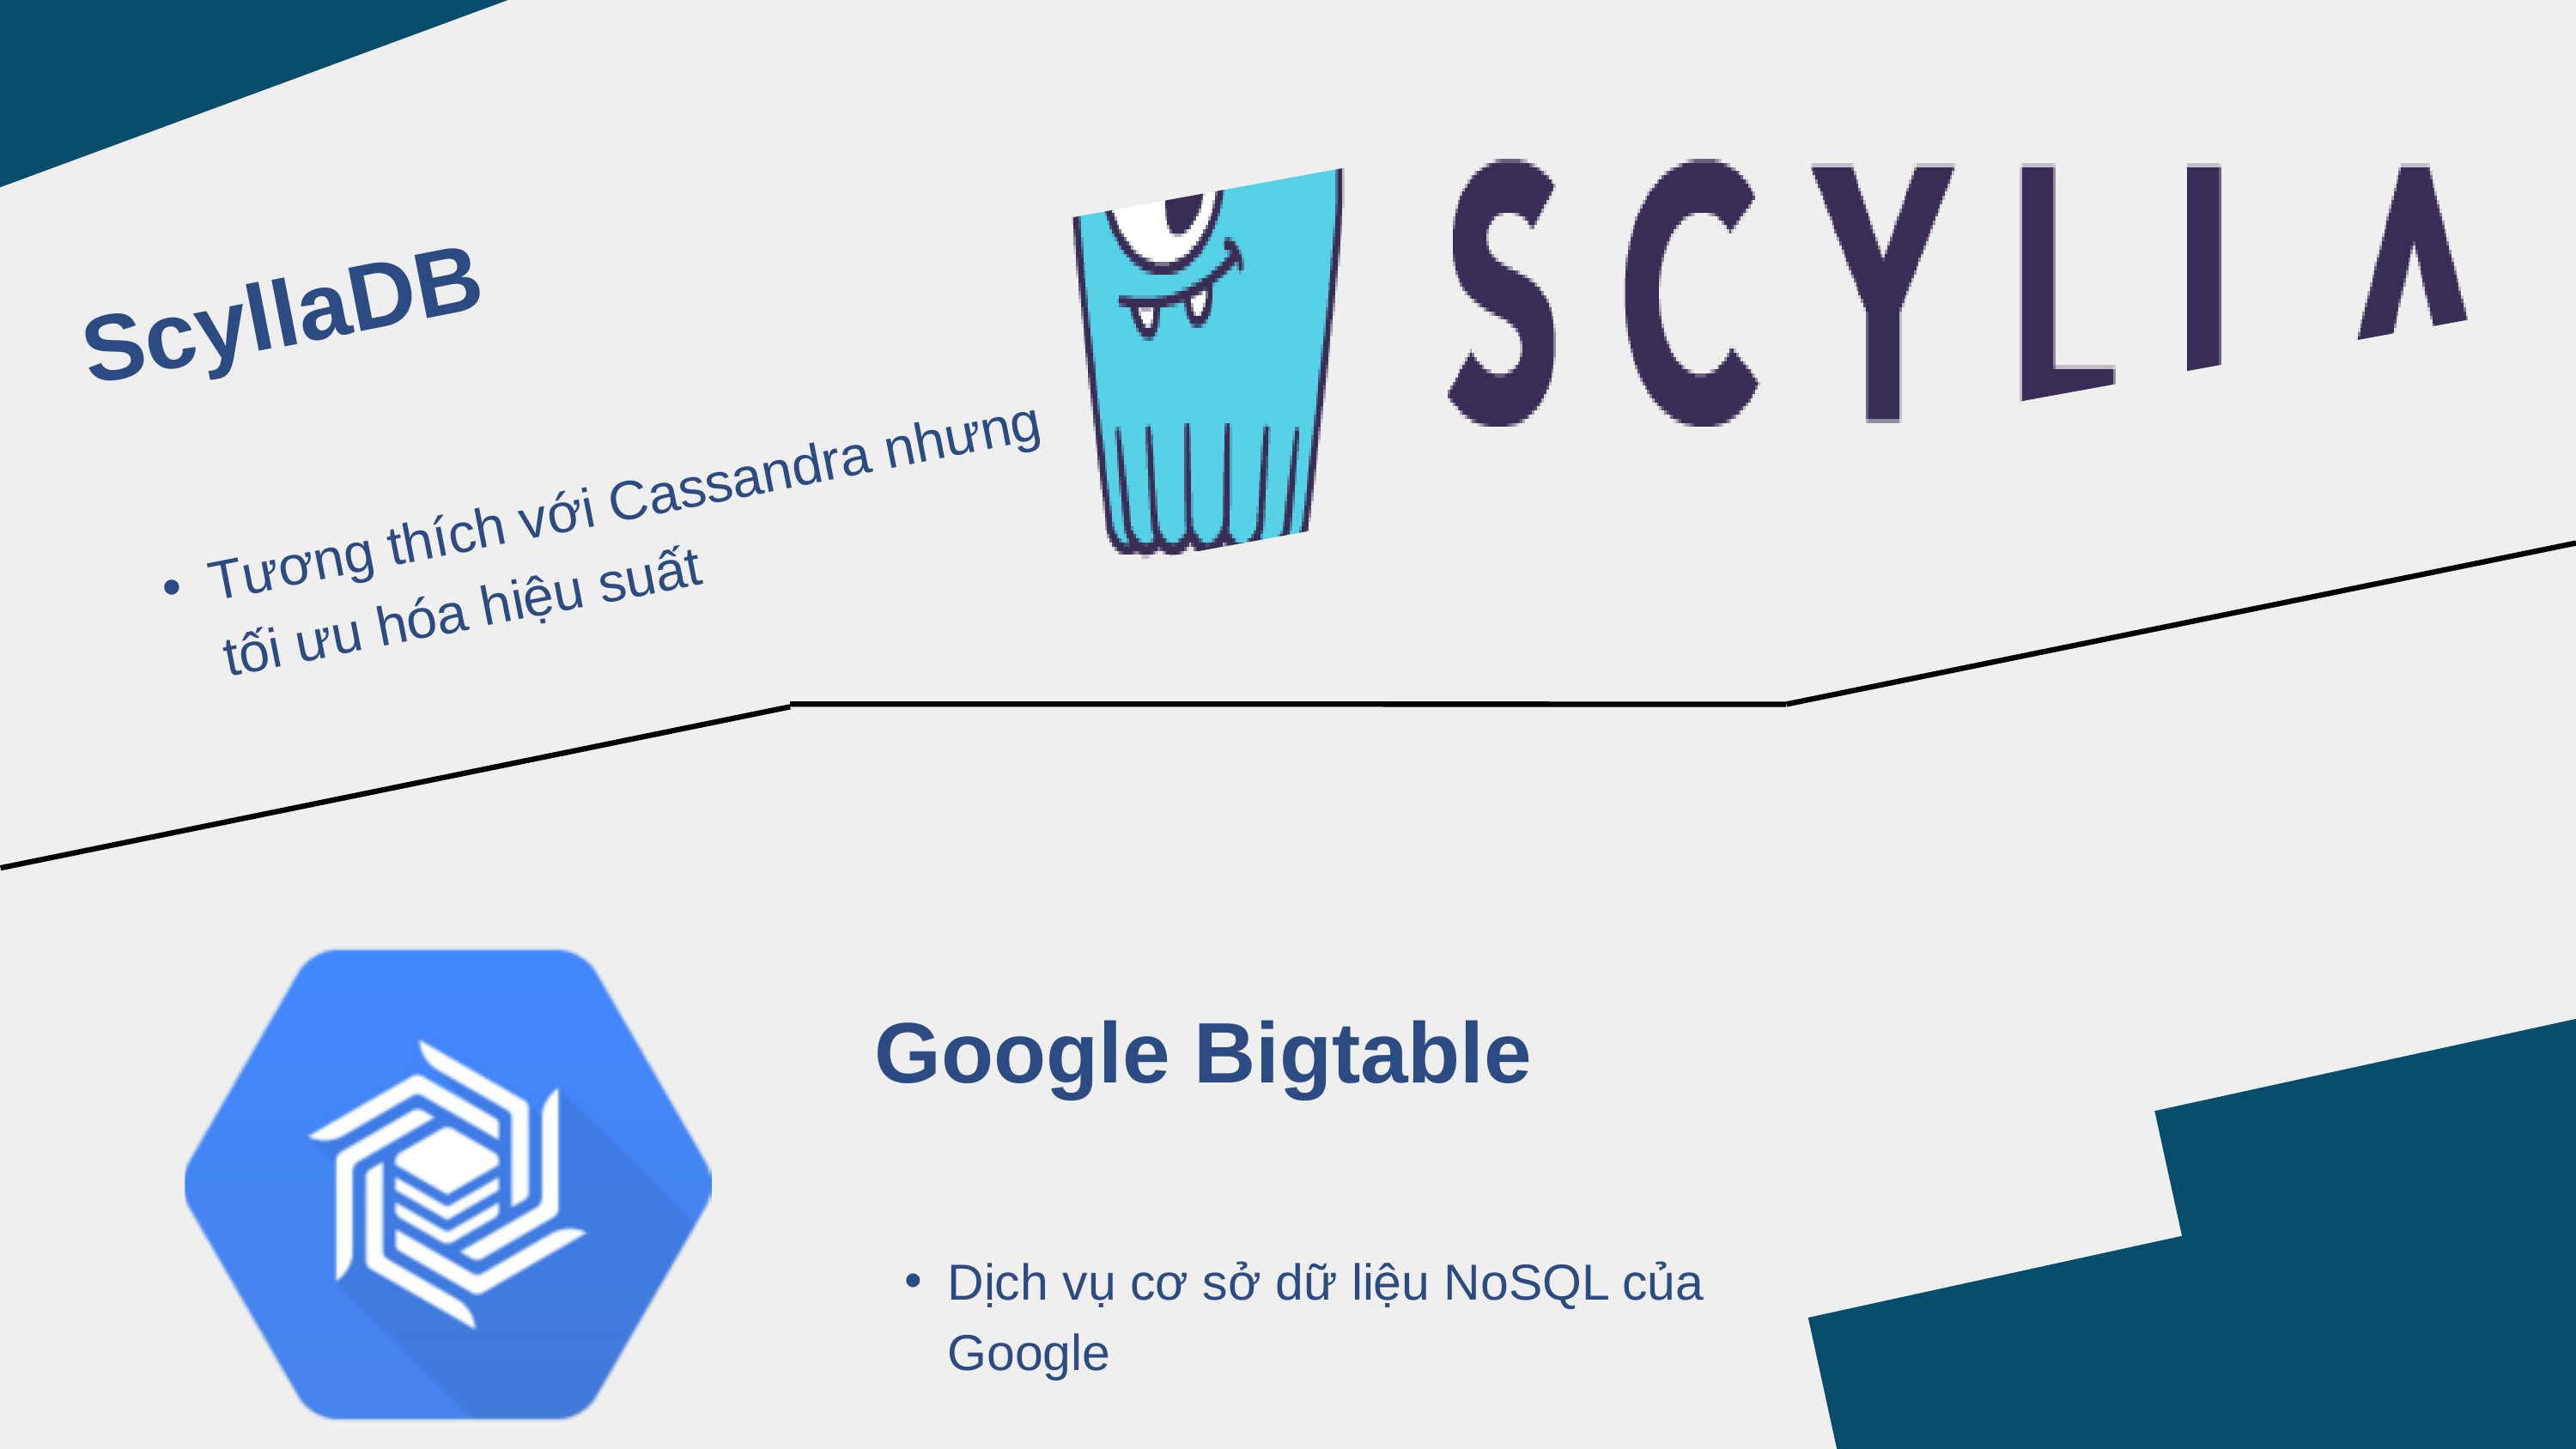

ScyllaDB
Tương thích với Cassandra nhưng tối ưu hóa hiệu suất

Google Bigtable
Dịch vụ cơ sở dữ liệu NoSQL của Google